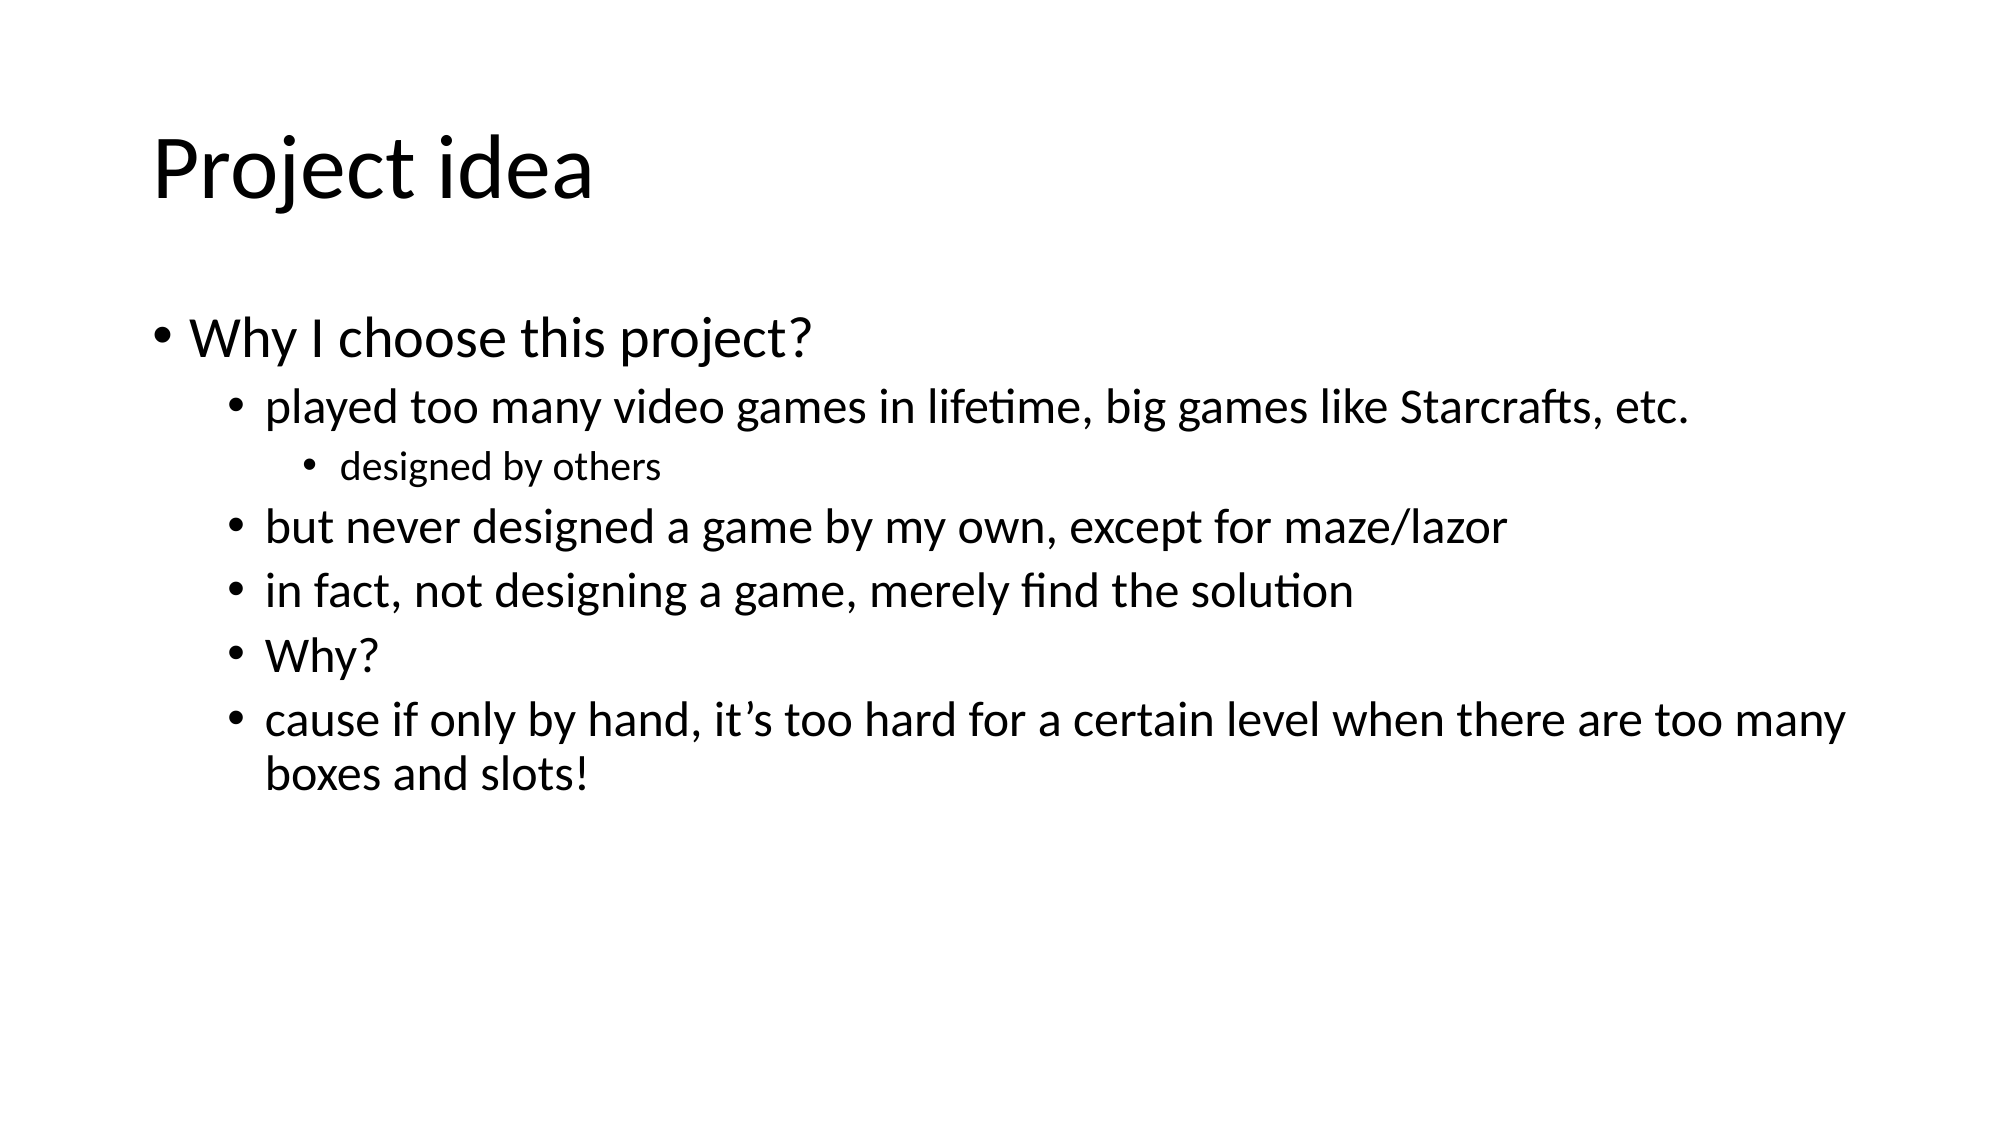

# Project idea
Why I choose this project?
played too many video games in lifetime, big games like Starcrafts, etc.
designed by others
but never designed a game by my own, except for maze/lazor
in fact, not designing a game, merely find the solution
Why?
cause if only by hand, it’s too hard for a certain level when there are too many boxes and slots!